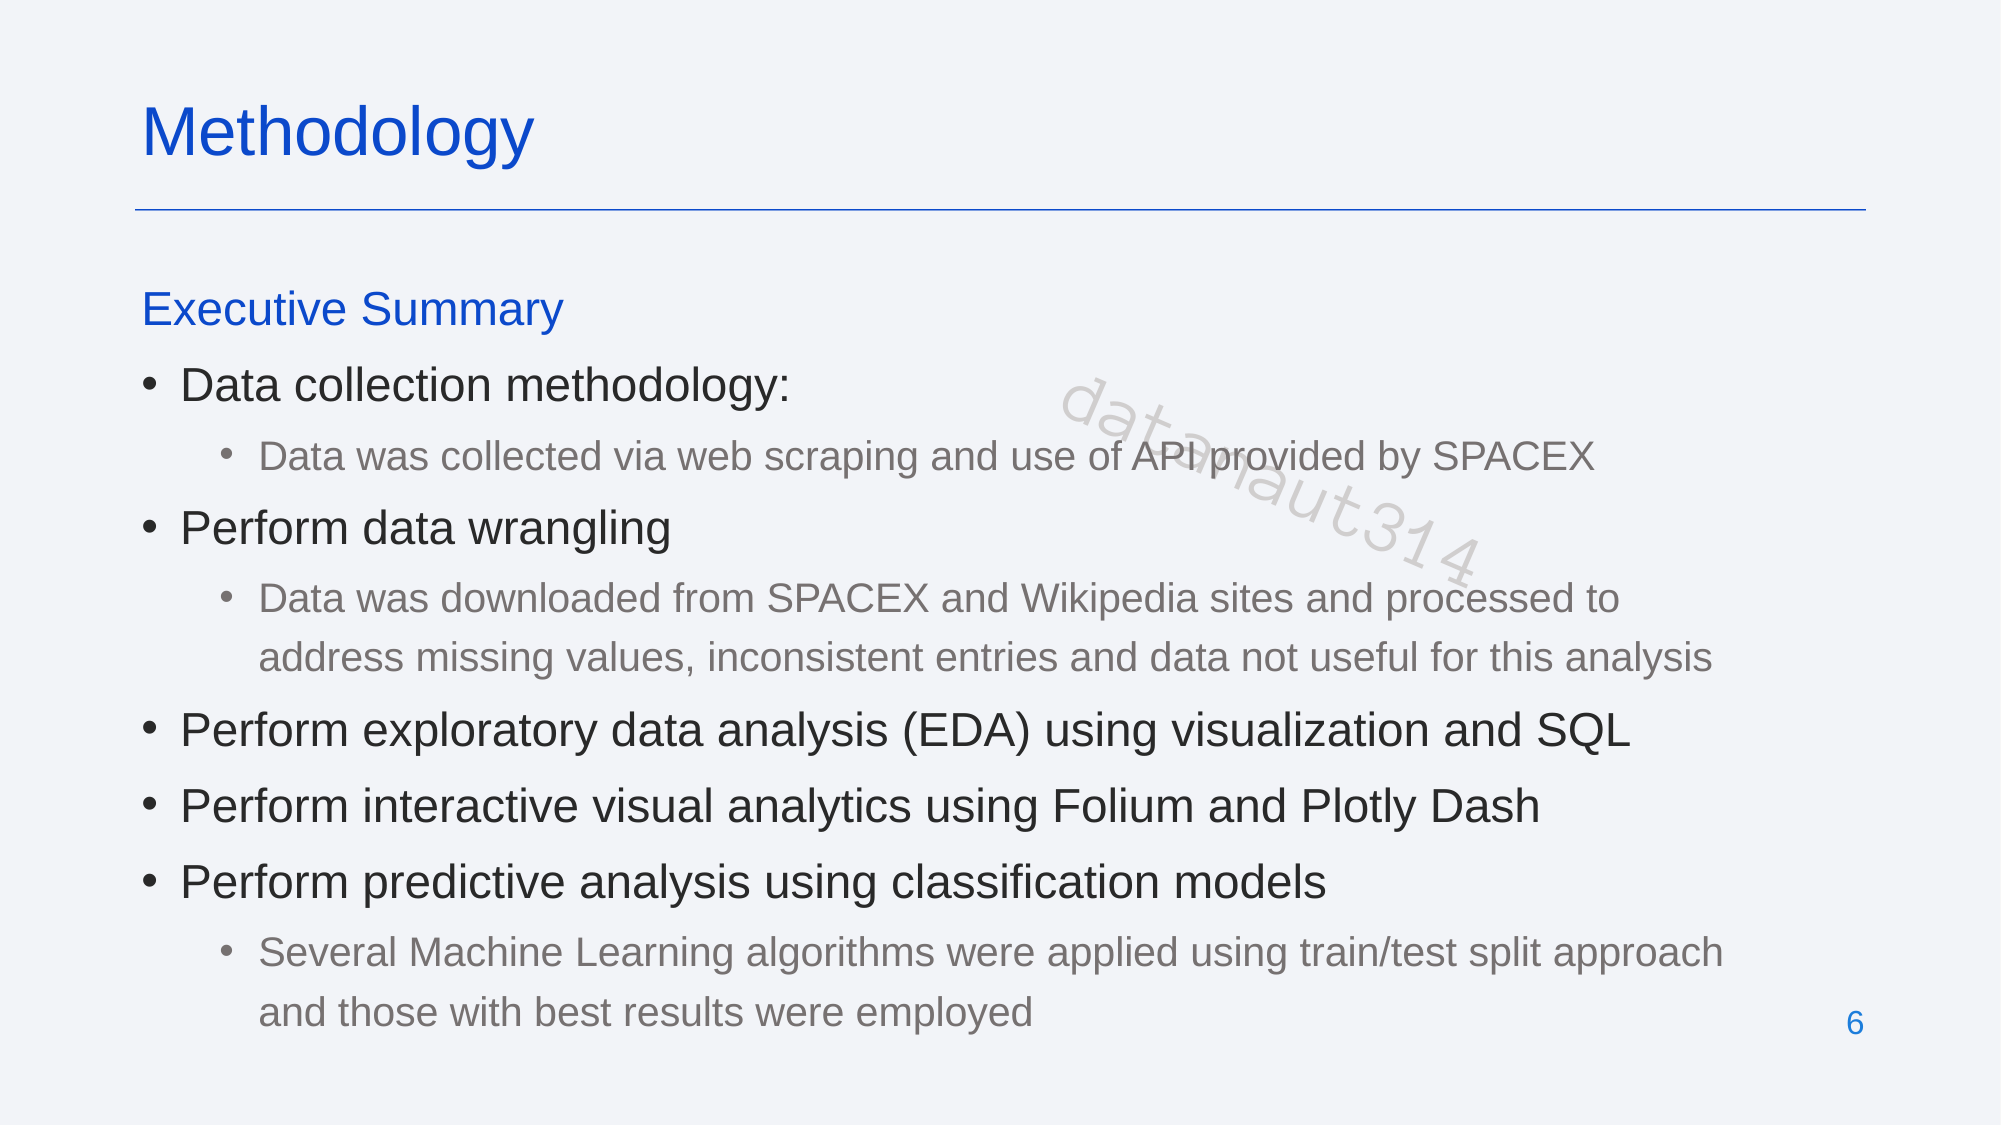

Methodology
Executive Summary
Data collection methodology:
Data was collected via web scraping and use of API provided by SPACEX
Perform data wrangling
Data was downloaded from SPACEX and Wikipedia sites and processed to address missing values, inconsistent entries and data not useful for this analysis
Perform exploratory data analysis (EDA) using visualization and SQL
Perform interactive visual analytics using Folium and Plotly Dash
Perform predictive analysis using classification models
Several Machine Learning algorithms were applied using train/test split approach and those with best results were employed

6